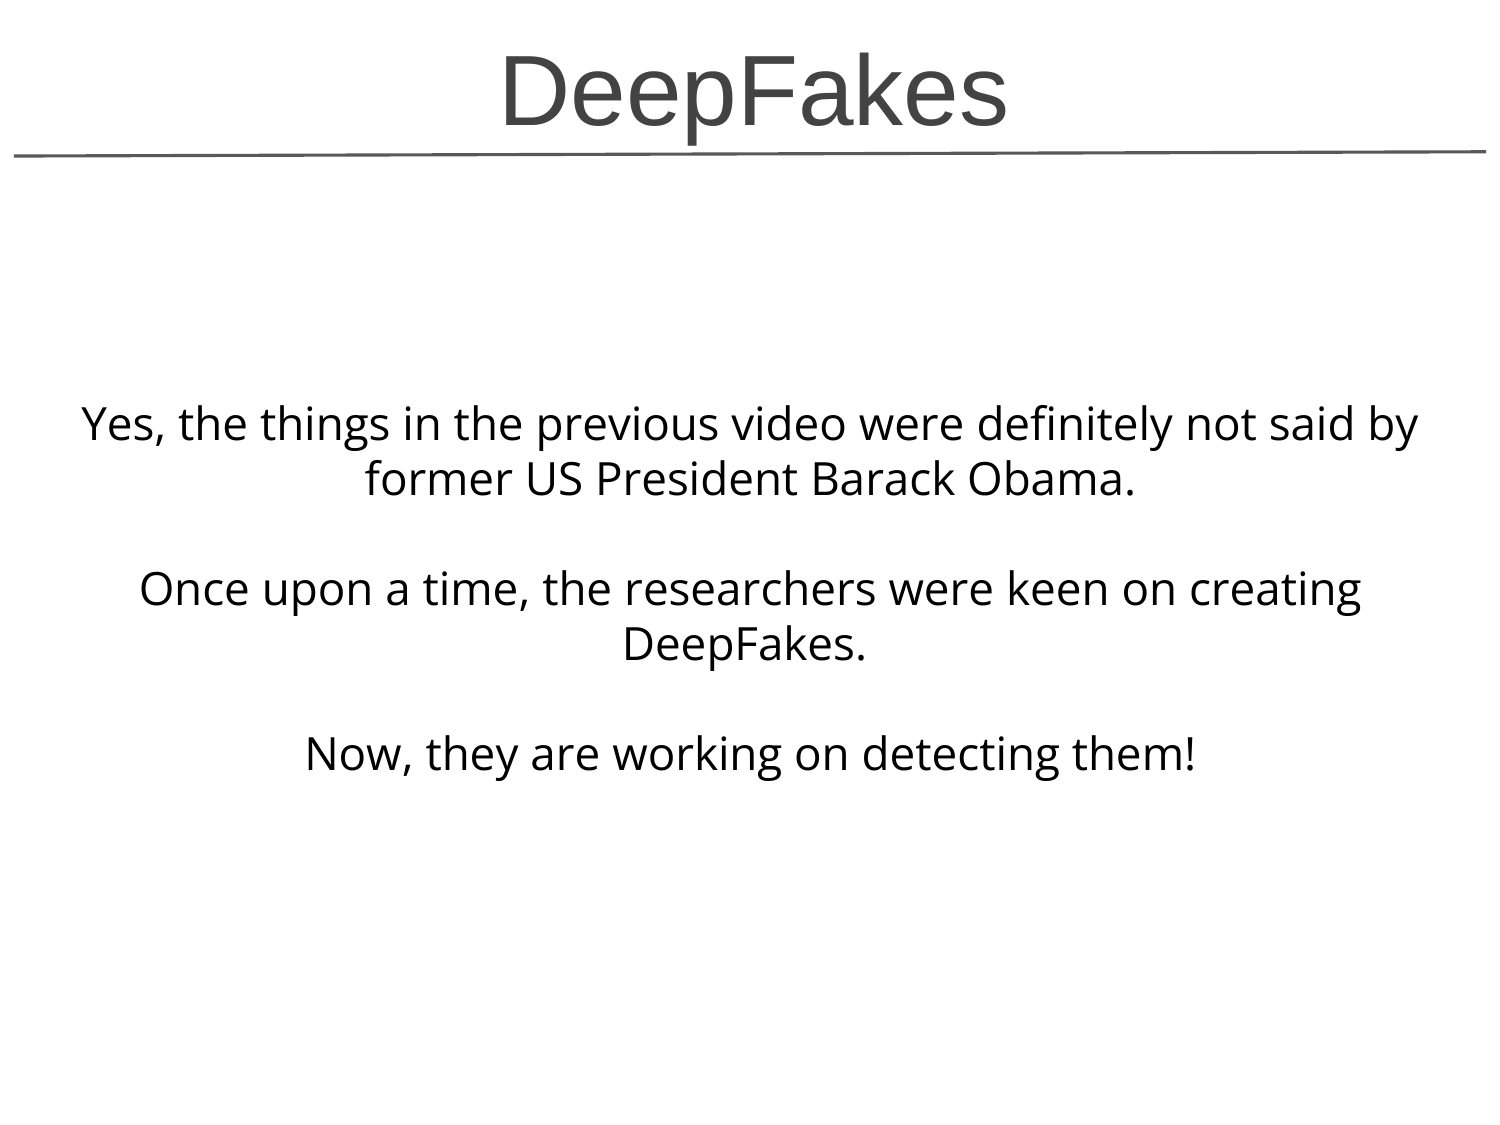

DeepFakes

Yes, the things in the previous video were definitely not said by former US President Barack Obama.

Once upon a time, the researchers were keen on creating DeepFakes.

Now, they are working on detecting them!